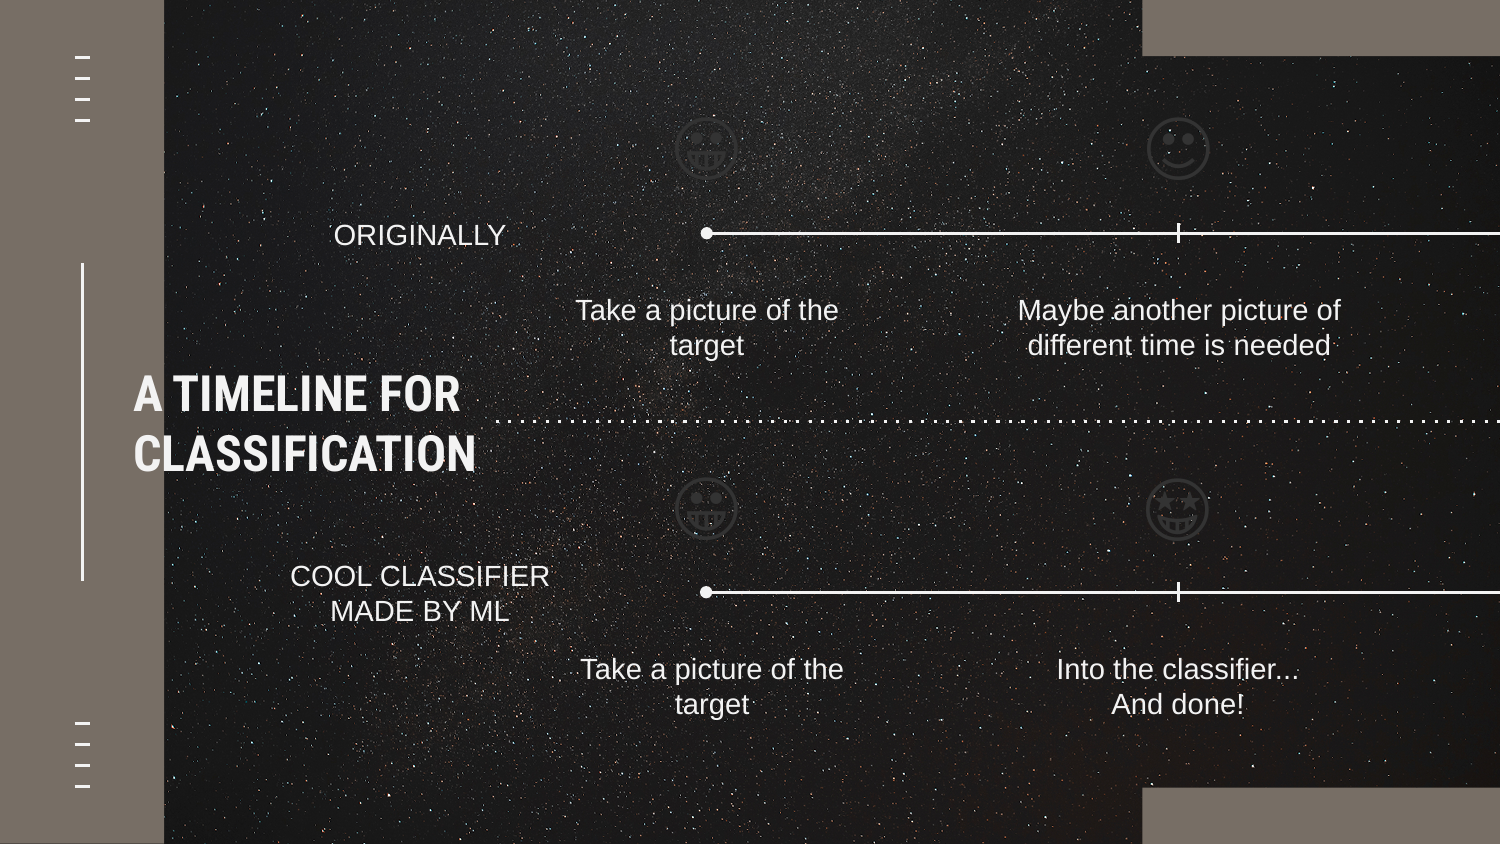

😀
🙂
Take a picture of the target
Maybe another picture of different time is needed
ORIGINALLY
# A TIMELINE FOR CLASSIFICATION
😀
🤩
Take a picture of the target
Into the classifier...
And done!
COOL CLASSIFIER MADE BY ML